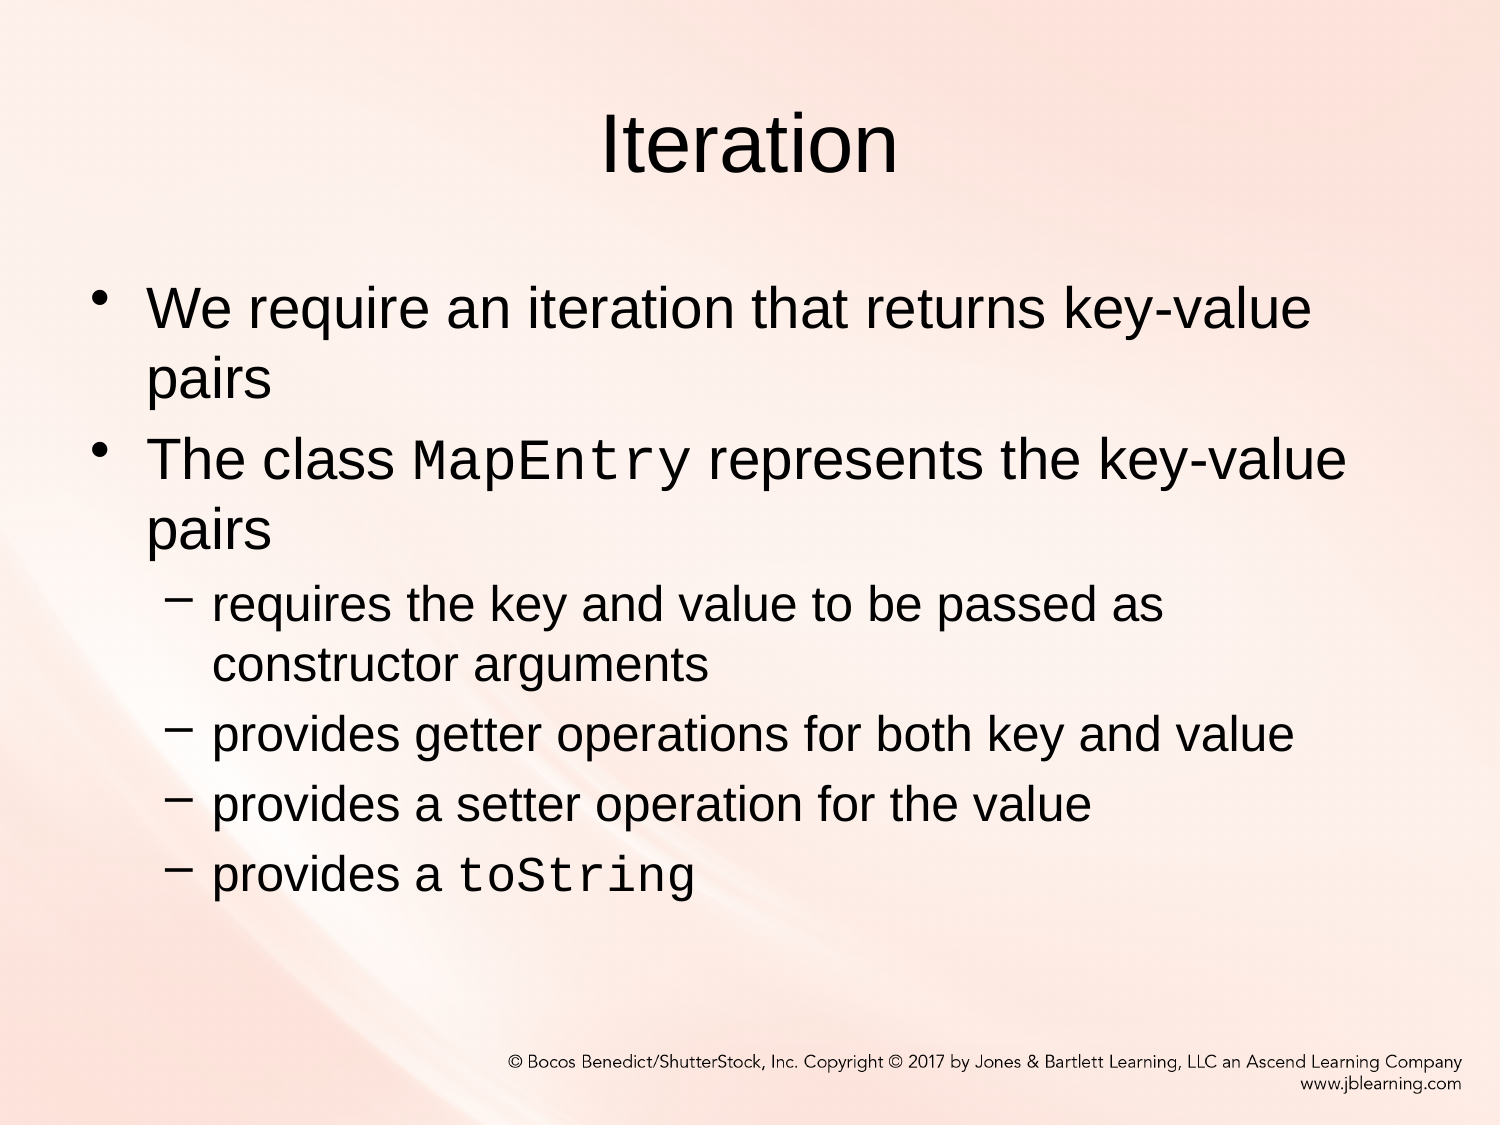

# Iteration
We require an iteration that returns key-value pairs
The class MapEntry represents the key-value pairs
requires the key and value to be passed as constructor arguments
provides getter operations for both key and value
provides a setter operation for the value
provides a toString